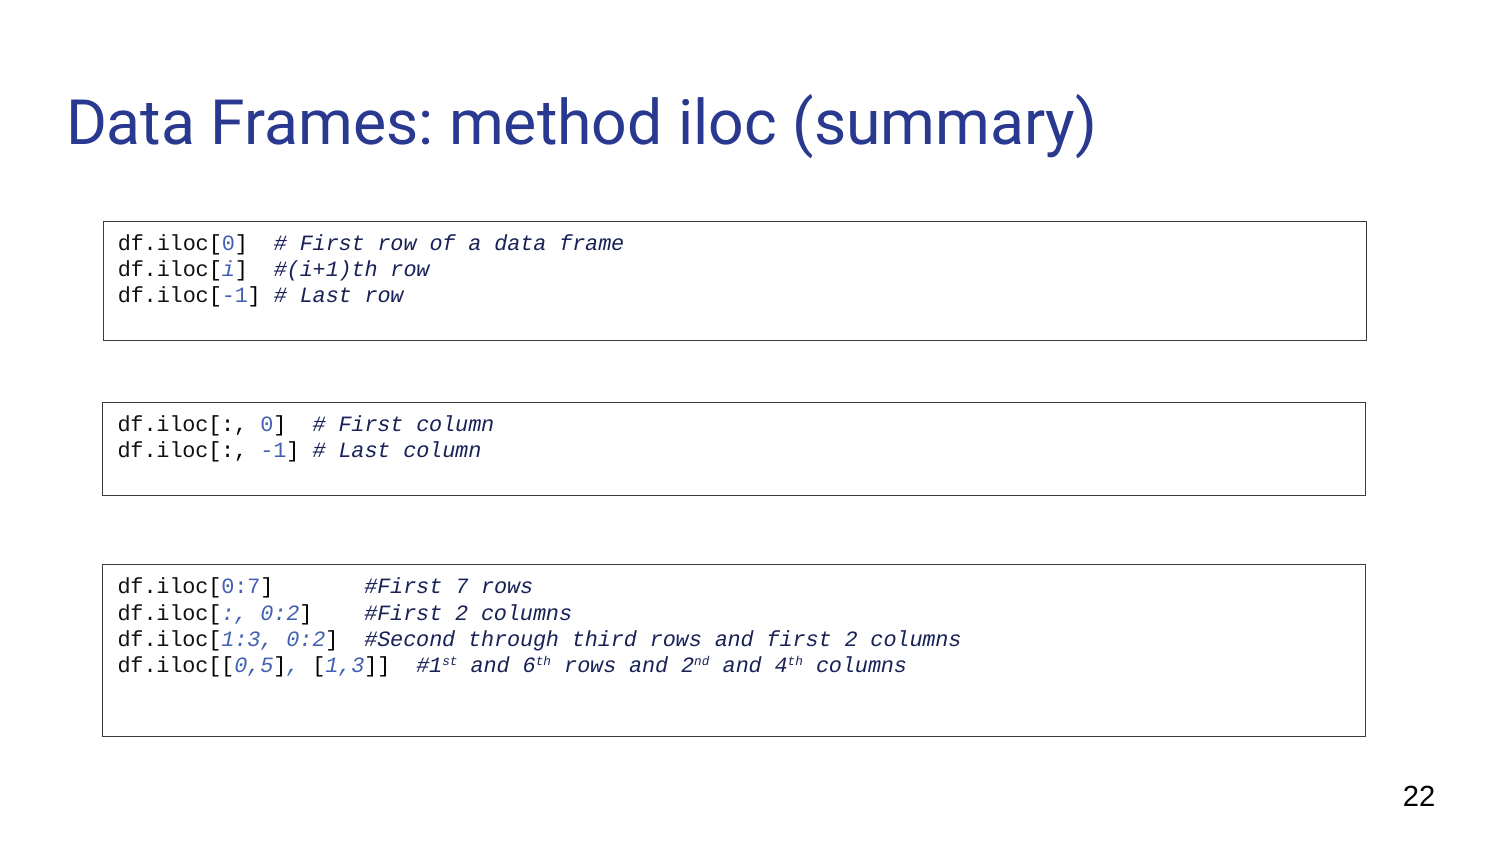

# Data Frames: method iloc (summary)
df.iloc[0]  # First row of a data frame
df.iloc[i]  #(i+1)th row
df.iloc[-1] # Last row

df.iloc[:, 0]  # First column
df.iloc[:, -1] # Last column

df.iloc[0:7]       #First 7 rows
df.iloc[:, 0:2]    #First 2 columns
df.iloc[1:3, 0:2]  #Second through third rows and first 2 columns
df.iloc[[0,5], [1,3]]  #1st and 6th rows and 2nd and 4th columns

22